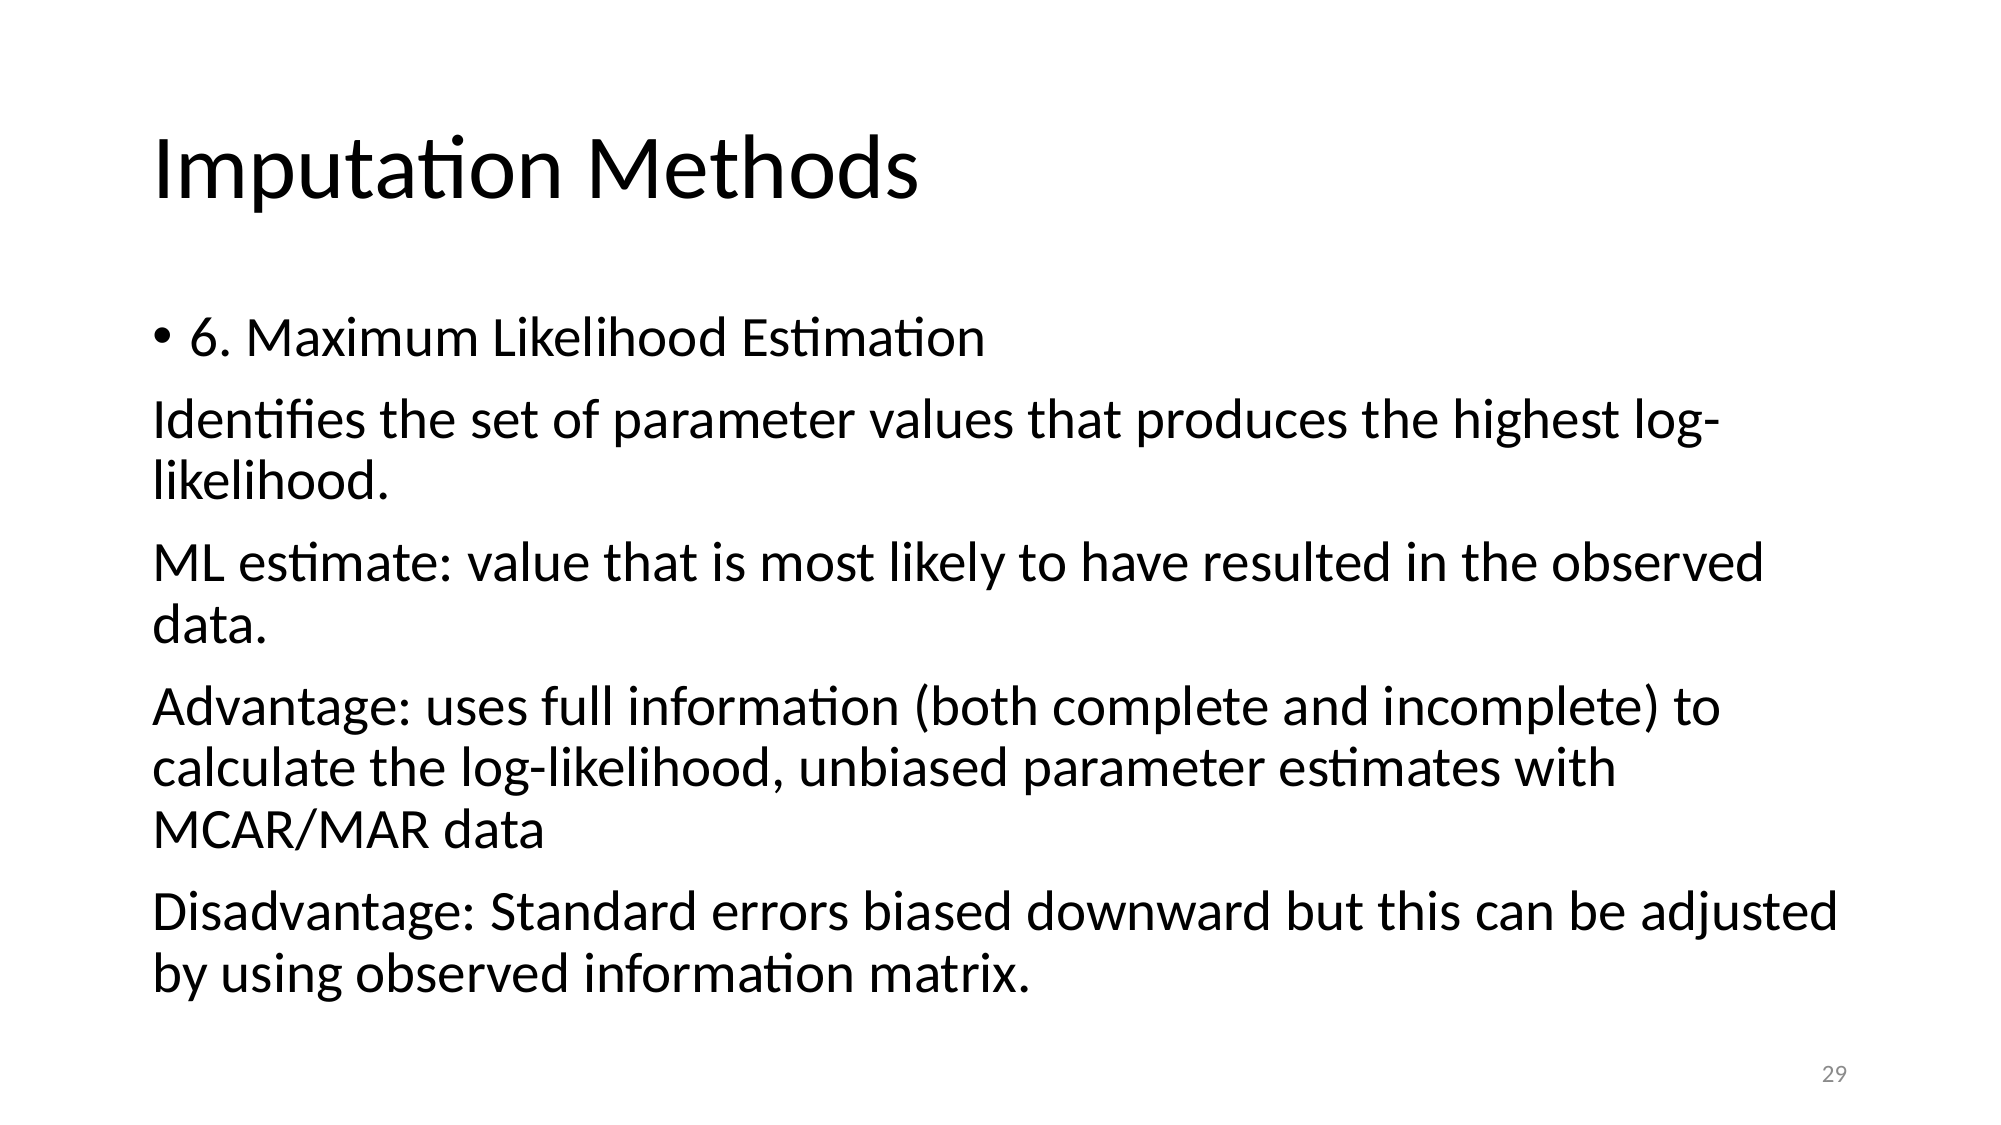

# Imputation Methods
6. Maximum Likelihood Estimation
Identifies the set of parameter values that produces the highest log-likelihood.
ML estimate: value that is most likely to have resulted in the observed data.
Advantage: uses full information (both complete and incomplete) to calculate the log-likelihood, unbiased parameter estimates with MCAR/MAR data
Disadvantage: Standard errors biased downward but this can be adjusted by using observed information matrix.
29